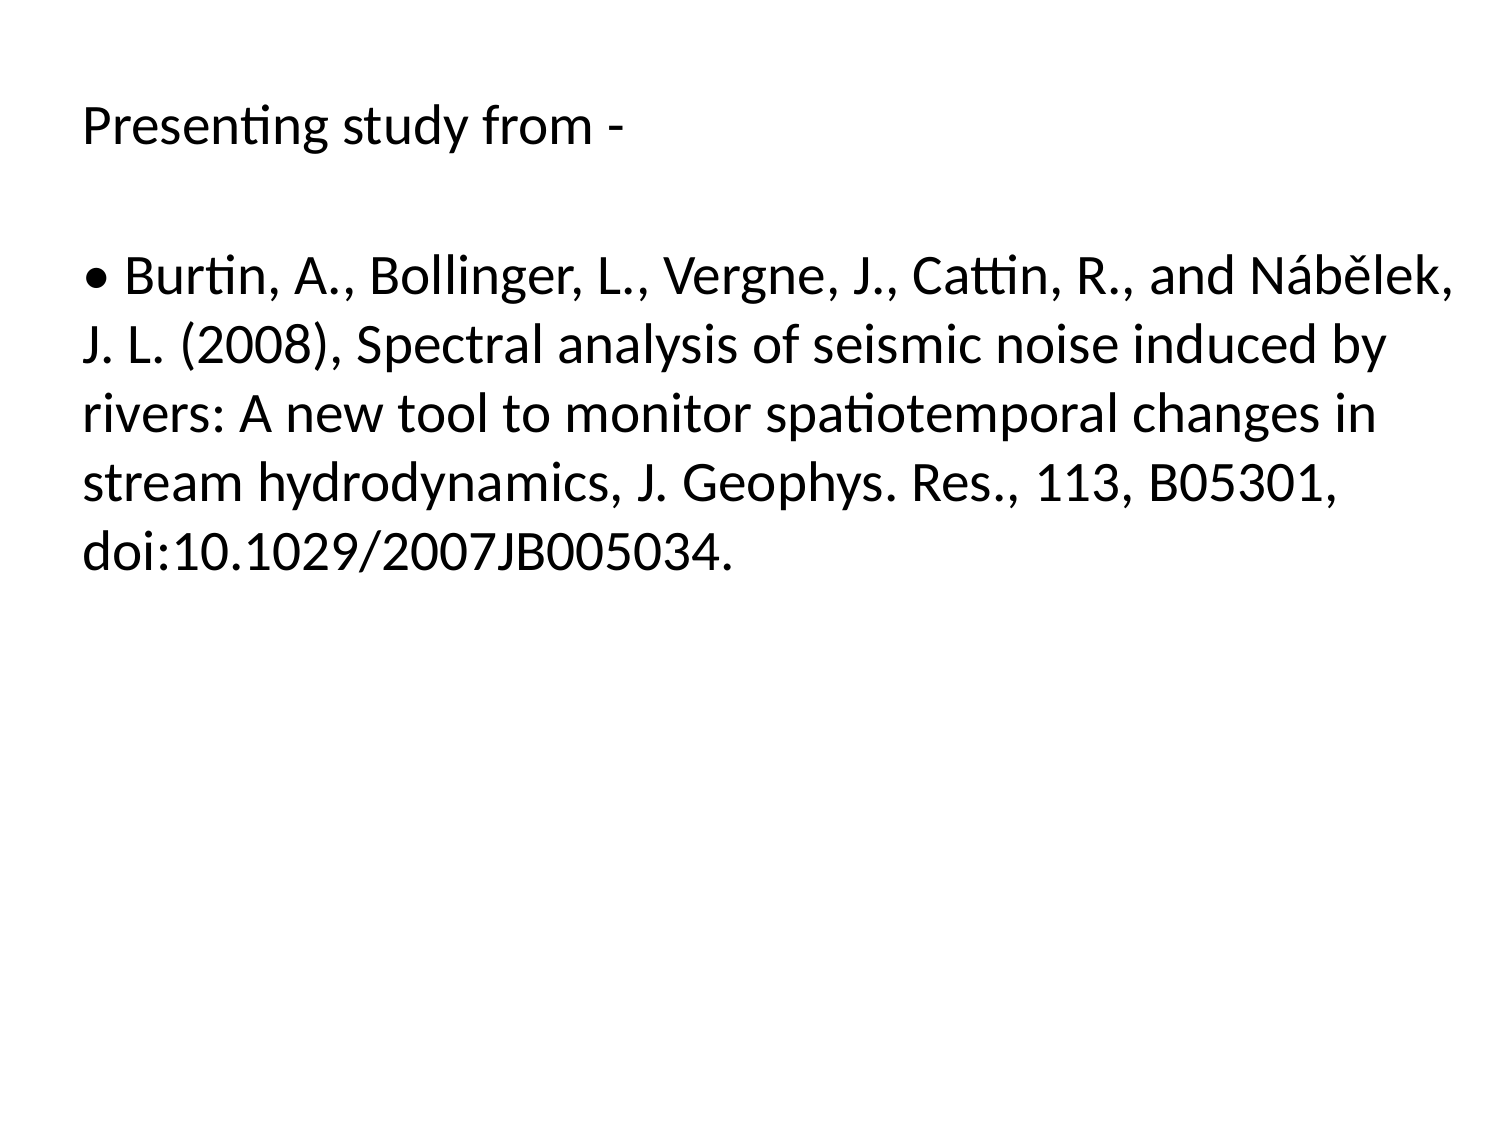

Presenting study from -

• Burtin, A., Bollinger, L., Vergne, J., Cattin, R., and Nábělek, J. L. (2008), Spectral analysis of seismic noise induced by rivers: A new tool to monitor spatiotemporal changes in stream hydrodynamics, J. Geophys. Res., 113, B05301, doi:10.1029/2007JB005034.